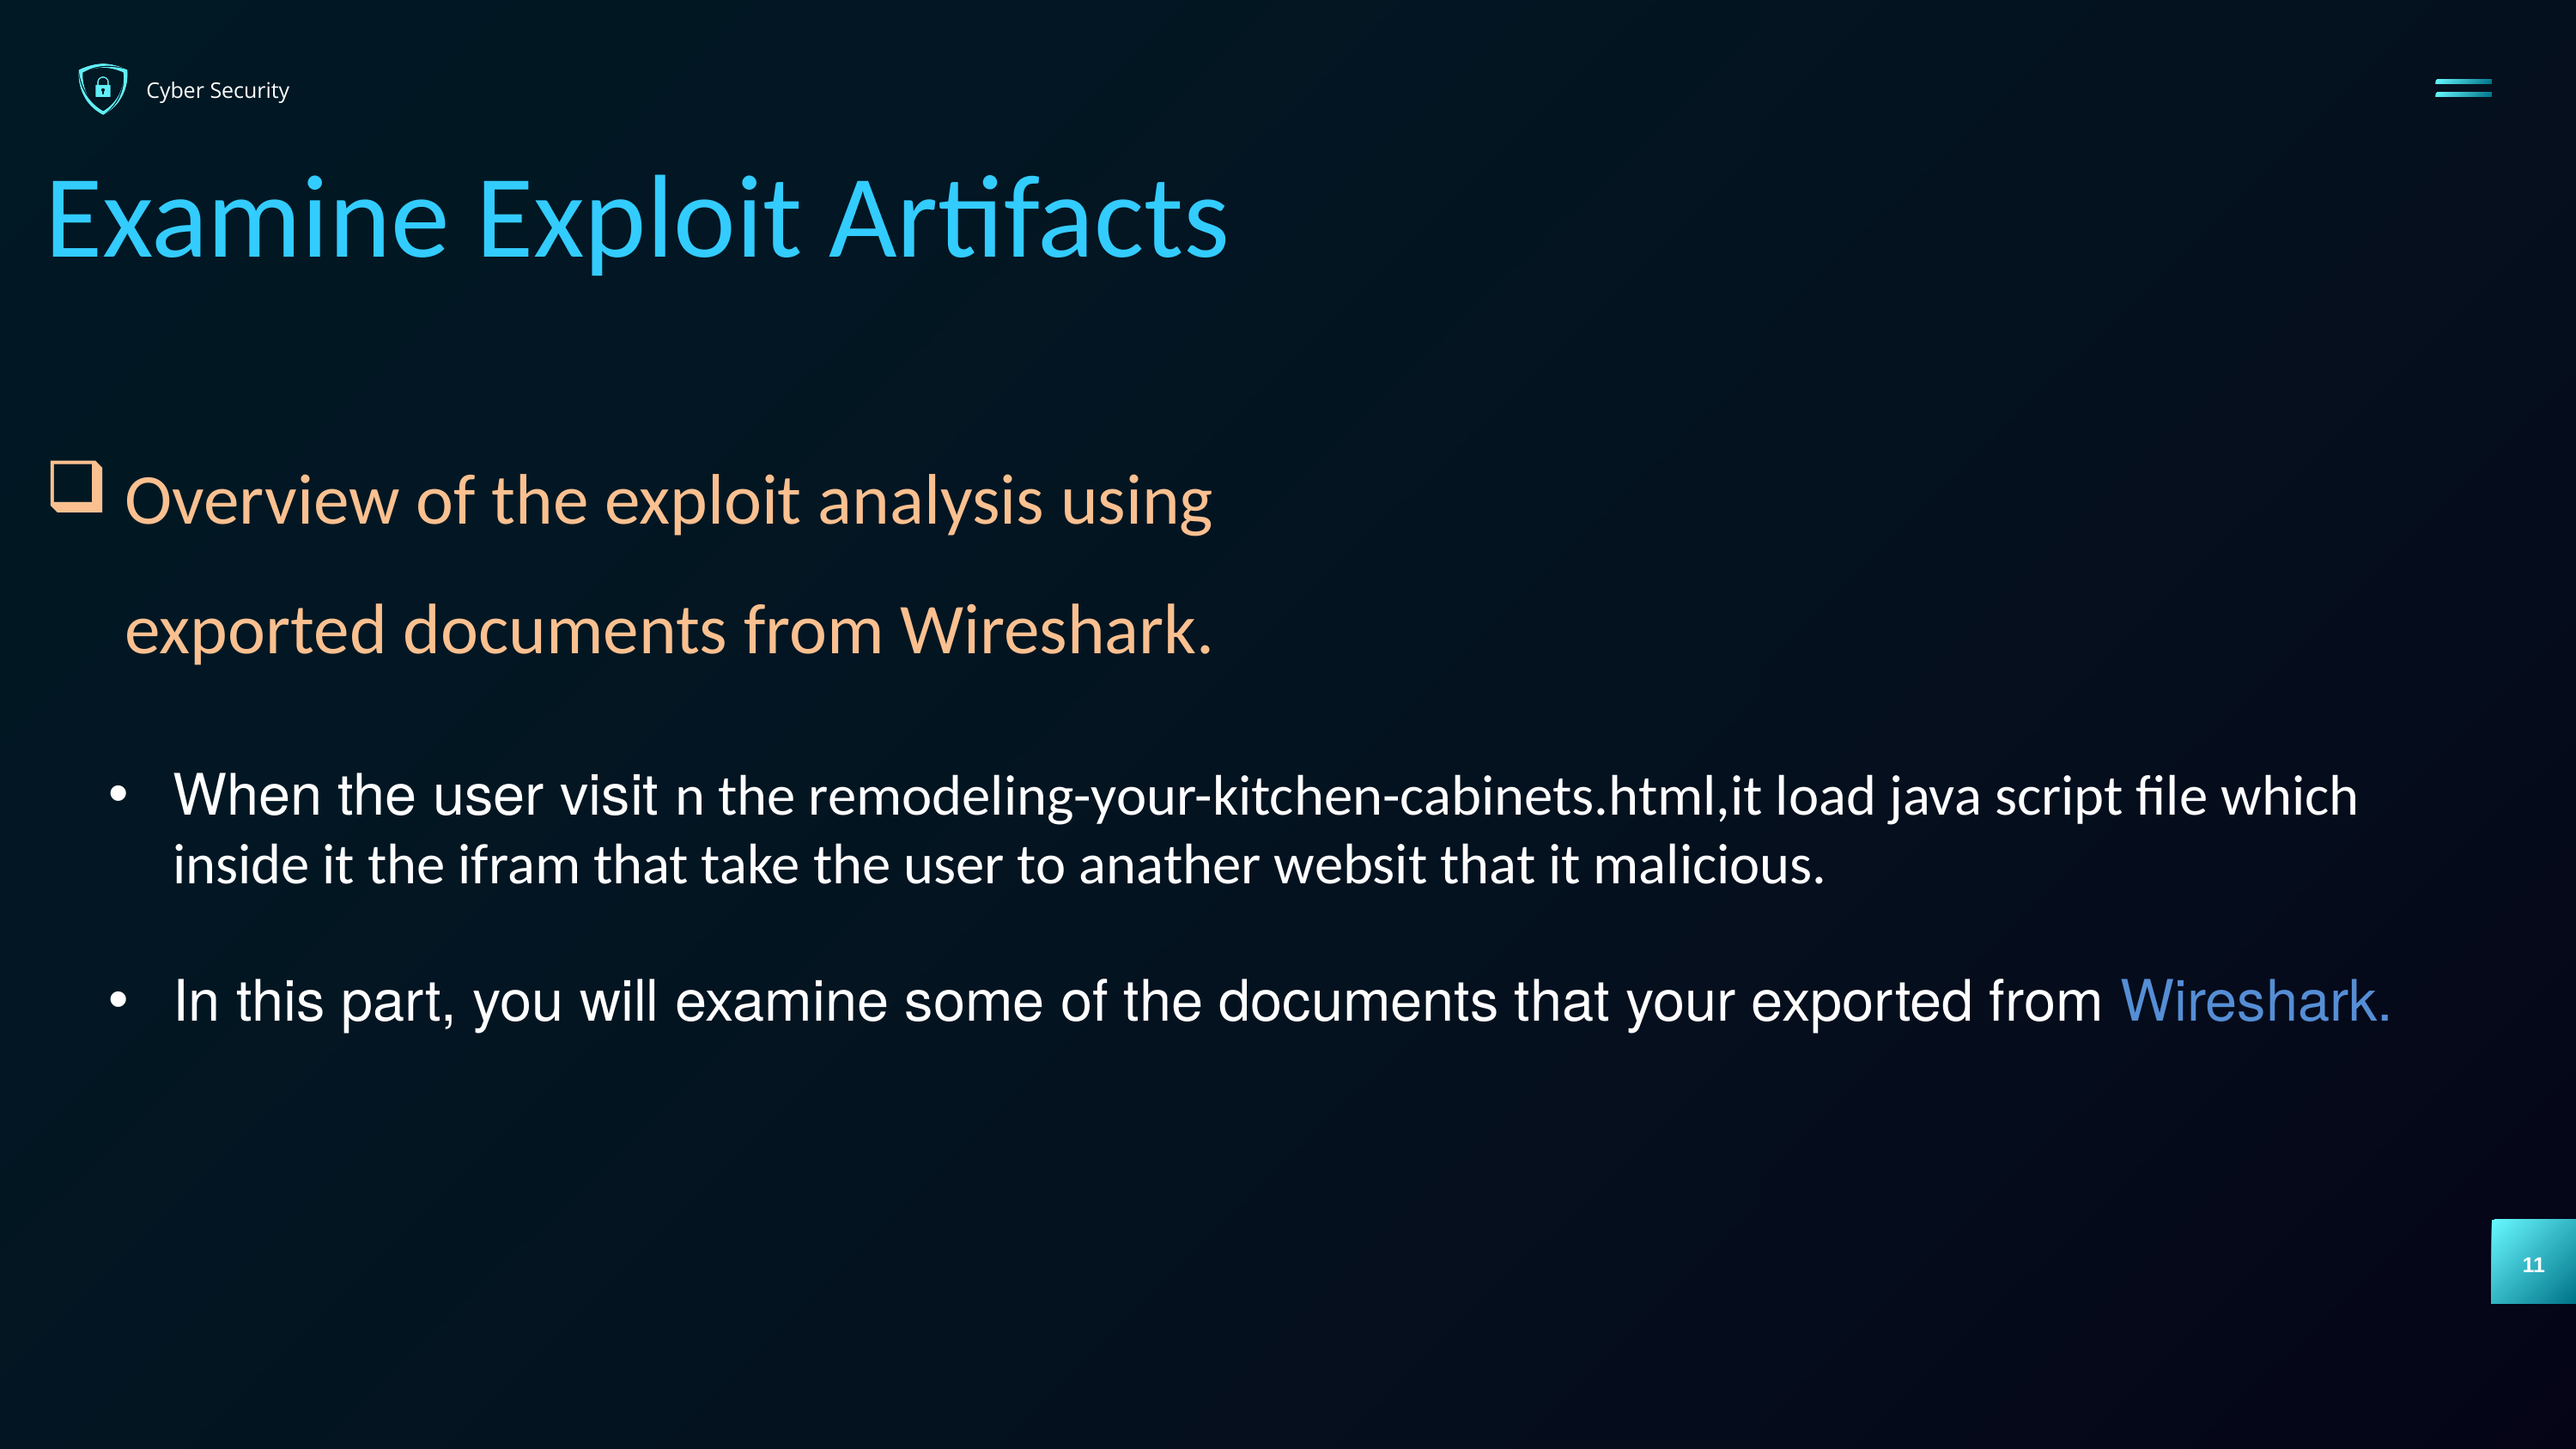

Cyber Security

Examine Exploit Artifacts

Overview of the exploit analysis using exported documents from Wireshark.

When the user visit n the remodeling-your-kitchen-cabinets.html,it load java script file which inside it the ifram that take the user to anather websit that it malicious.

In this part, you will examine some of the documents that your exported from Wireshark.

11